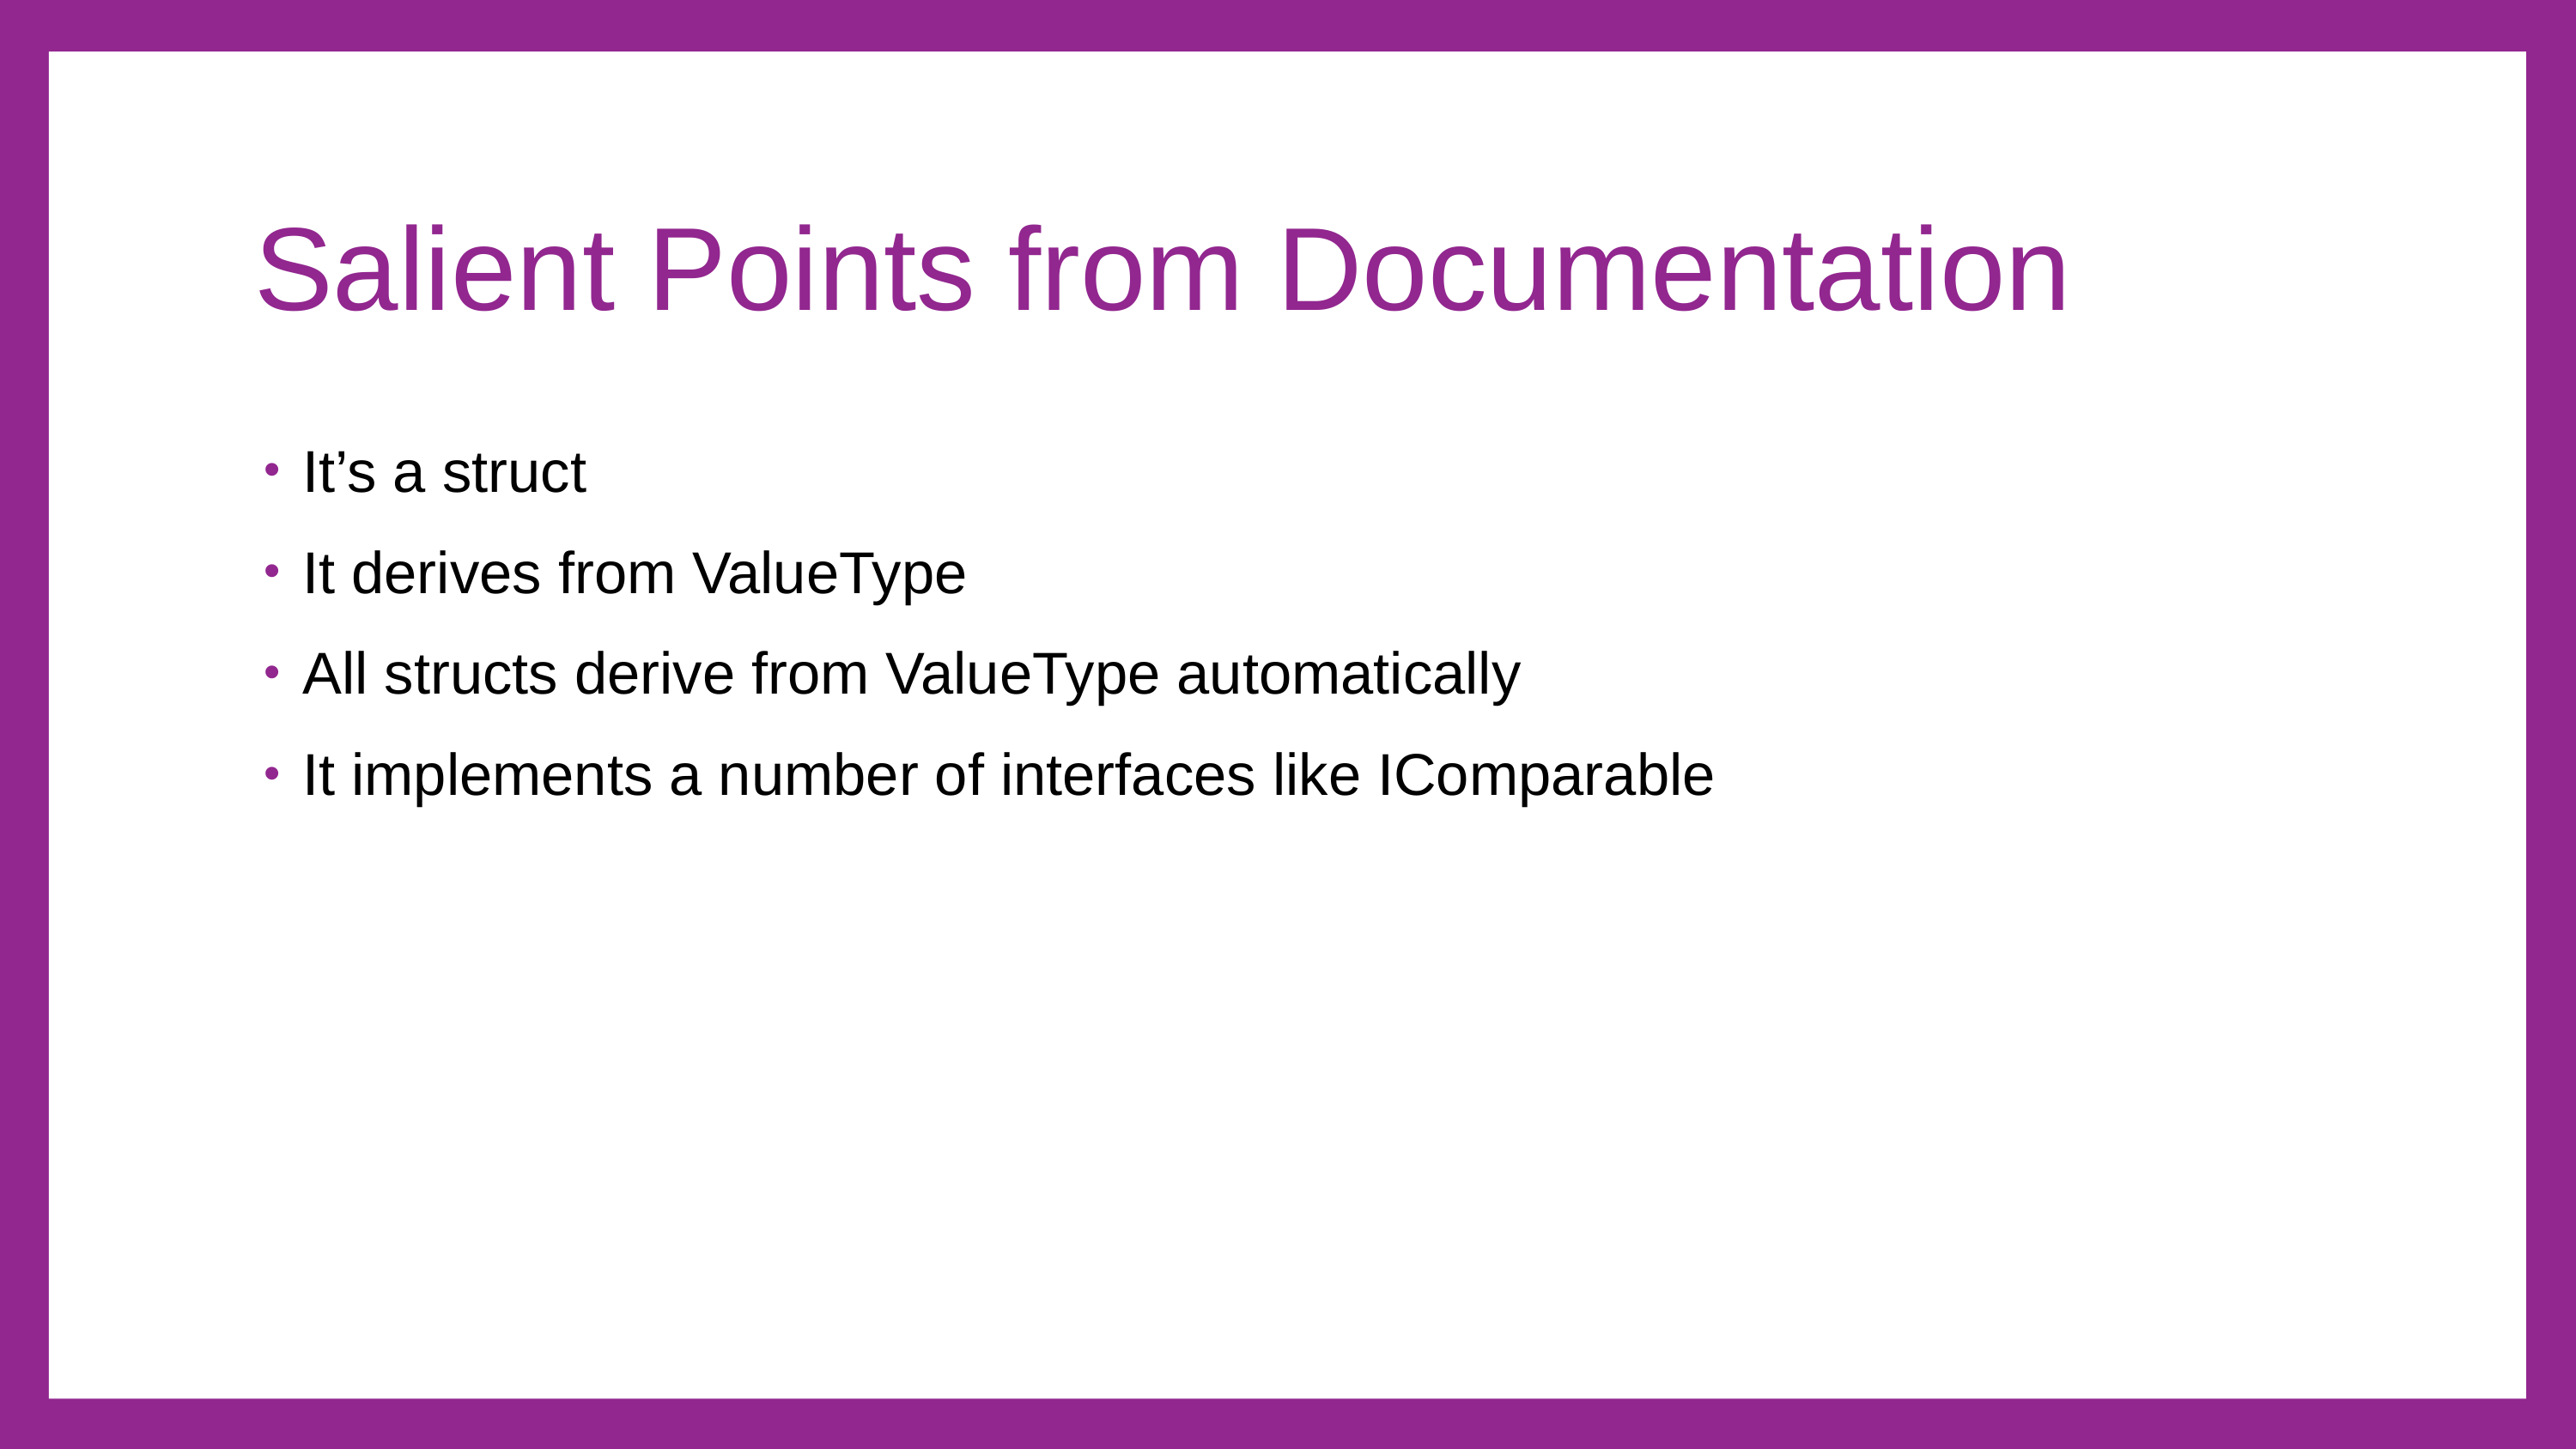

# Salient Points from Documentation
It’s a struct
It derives from ValueType
All structs derive from ValueType automatically
It implements a number of interfaces like IComparable